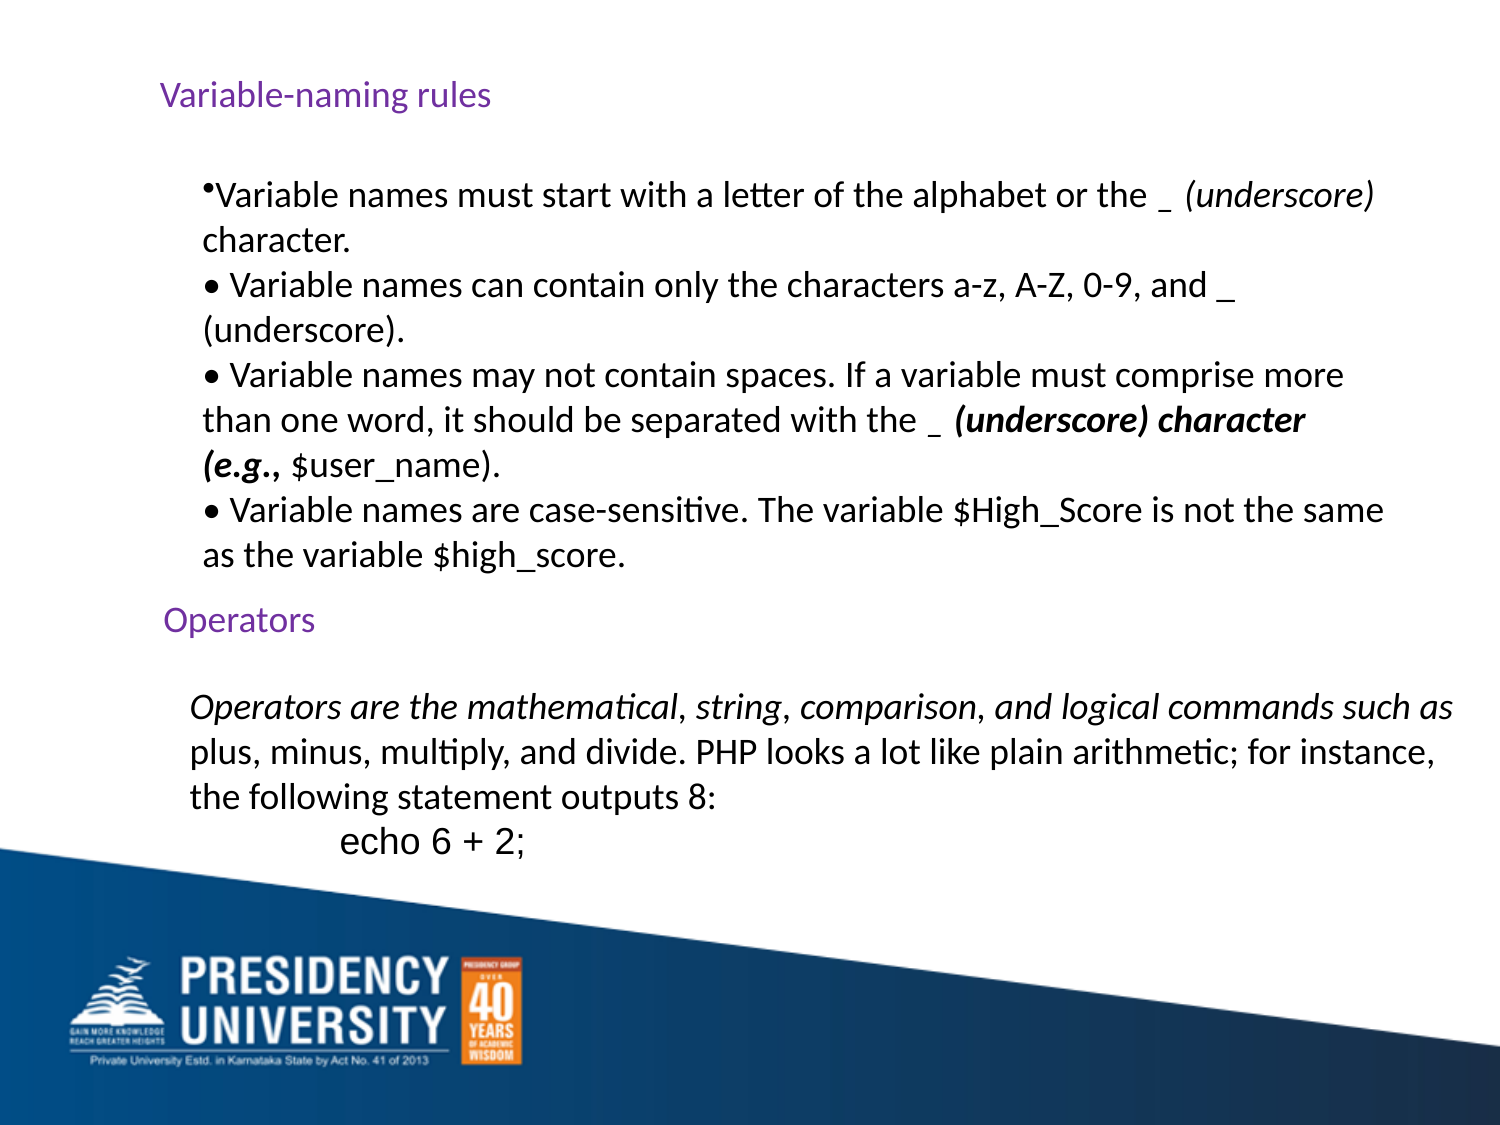

Variable-naming rules
Variable names must start with a letter of the alphabet or the _ (underscore) character.
• Variable names can contain only the characters a-z, A-Z, 0-9, and _ (underscore).
• Variable names may not contain spaces. If a variable must comprise more than one word, it should be separated with the _ (underscore) character
(e.g., $user_name).
• Variable names are case-sensitive. The variable $High_Score is not the same as the variable $high_score.
Operators
Operators are the mathematical, string, comparison, and logical commands such as
plus, minus, multiply, and divide. PHP looks a lot like plain arithmetic; for instance,
the following statement outputs 8:
	echo 6 + 2;